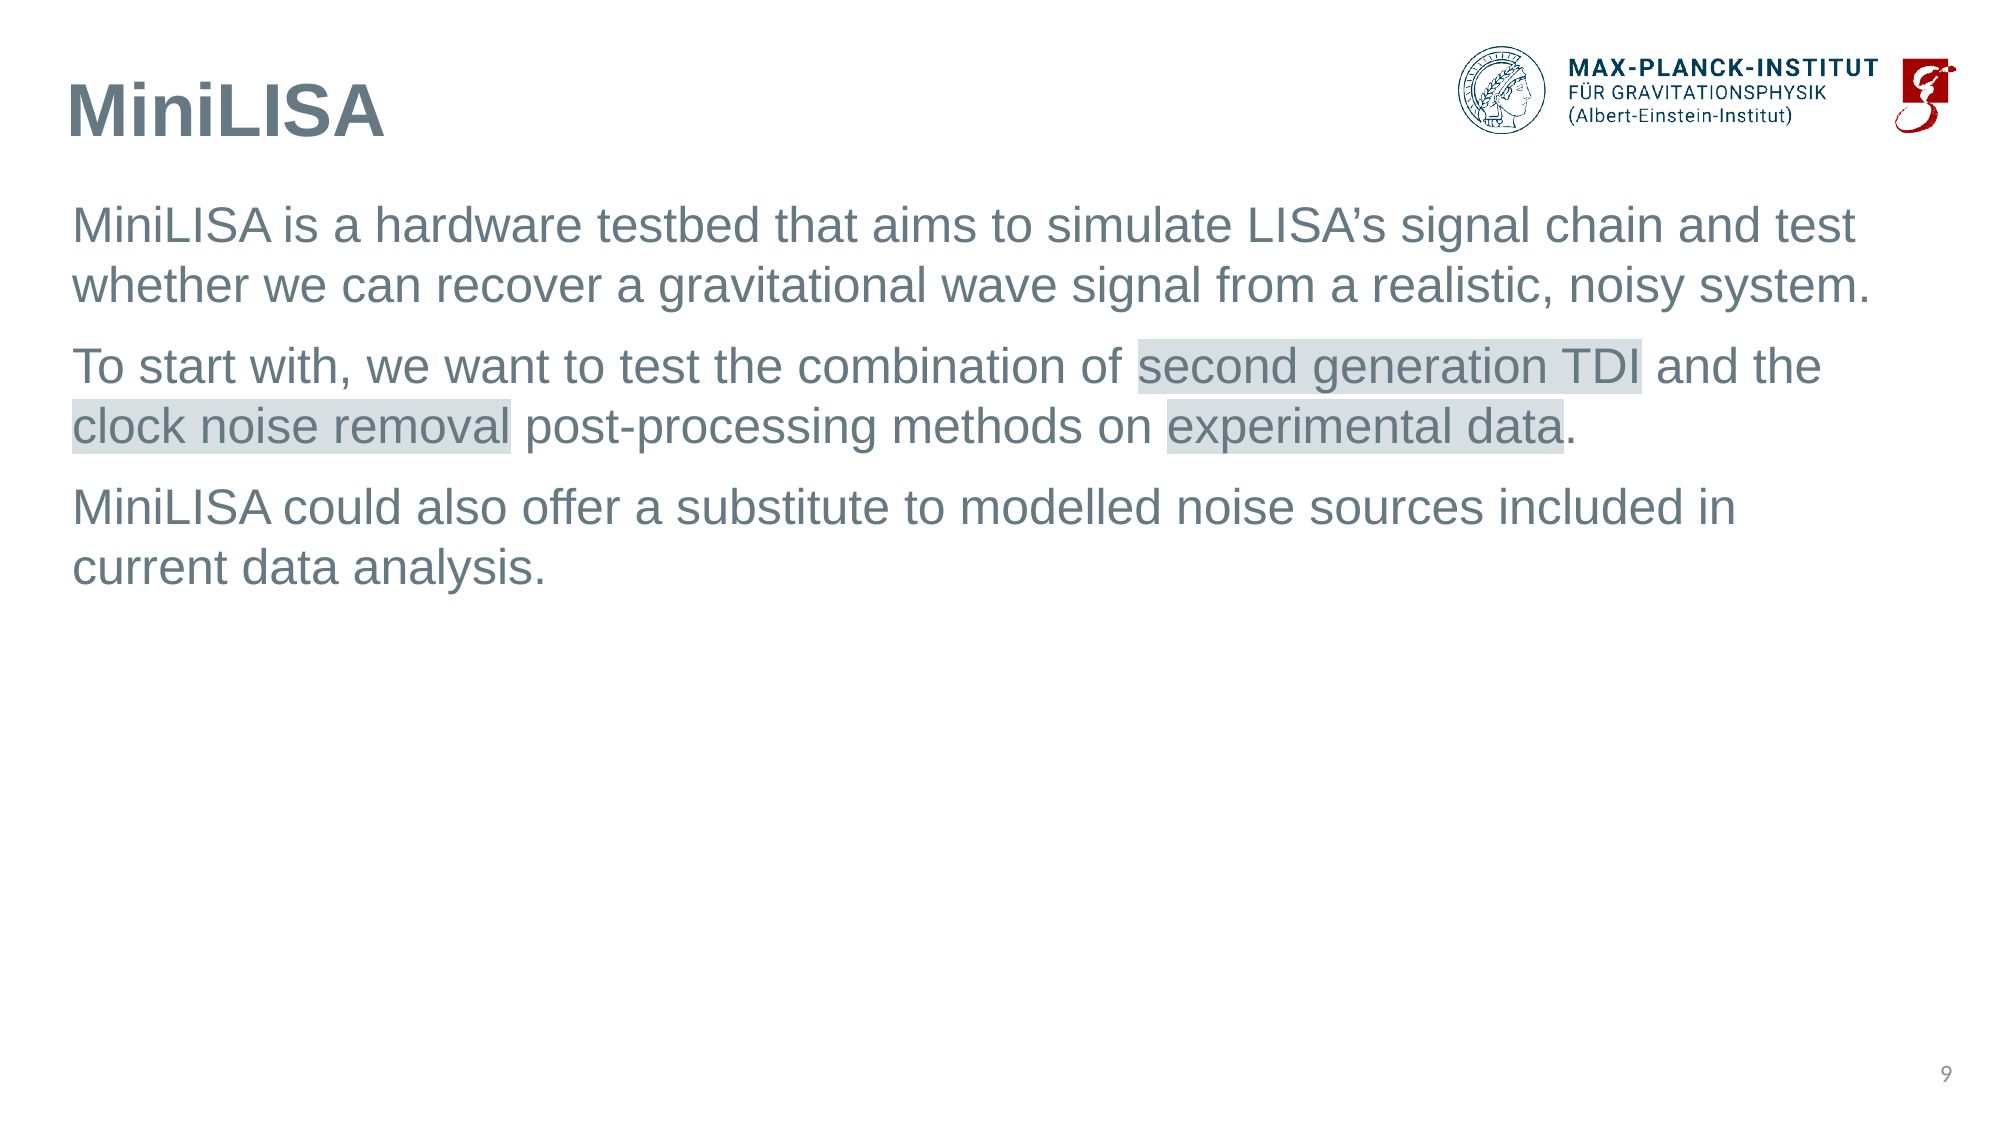

# MiniLISA
MiniLISA is a hardware testbed that aims to simulate LISA’s signal chain and test whether we can recover a gravitational wave signal from a realistic, noisy system.
To start with, we want to test the combination of second generation TDI and the clock noise removal post-processing methods on experimental data.
MiniLISA could also offer a substitute to modelled noise sources included in current data analysis.

9